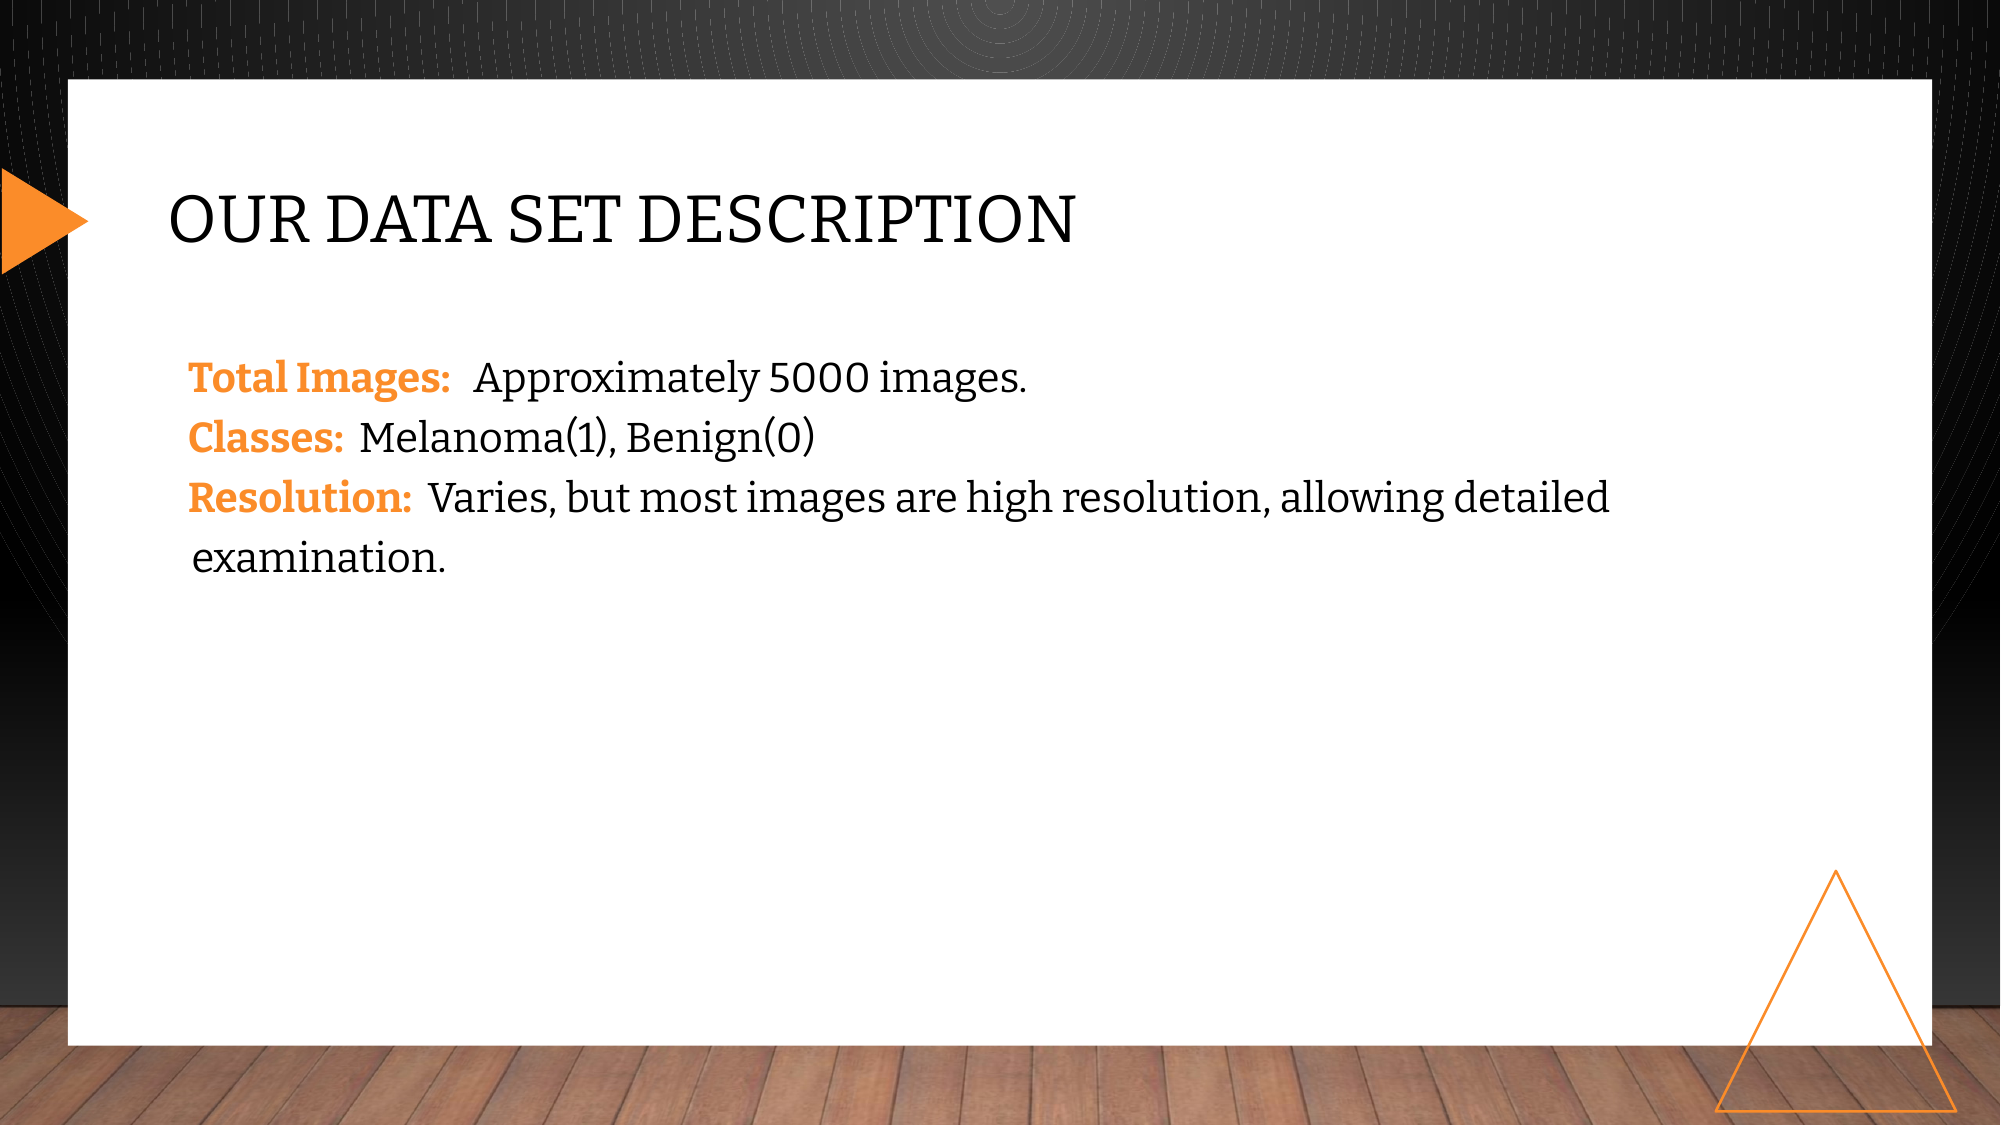

# Our Data SET Description
Total Images:   Approximately 5000 images.
Classes:  Melanoma(1), Benign(0)
Resolution:  Varies, but most images are high resolution, allowing detailed examination.